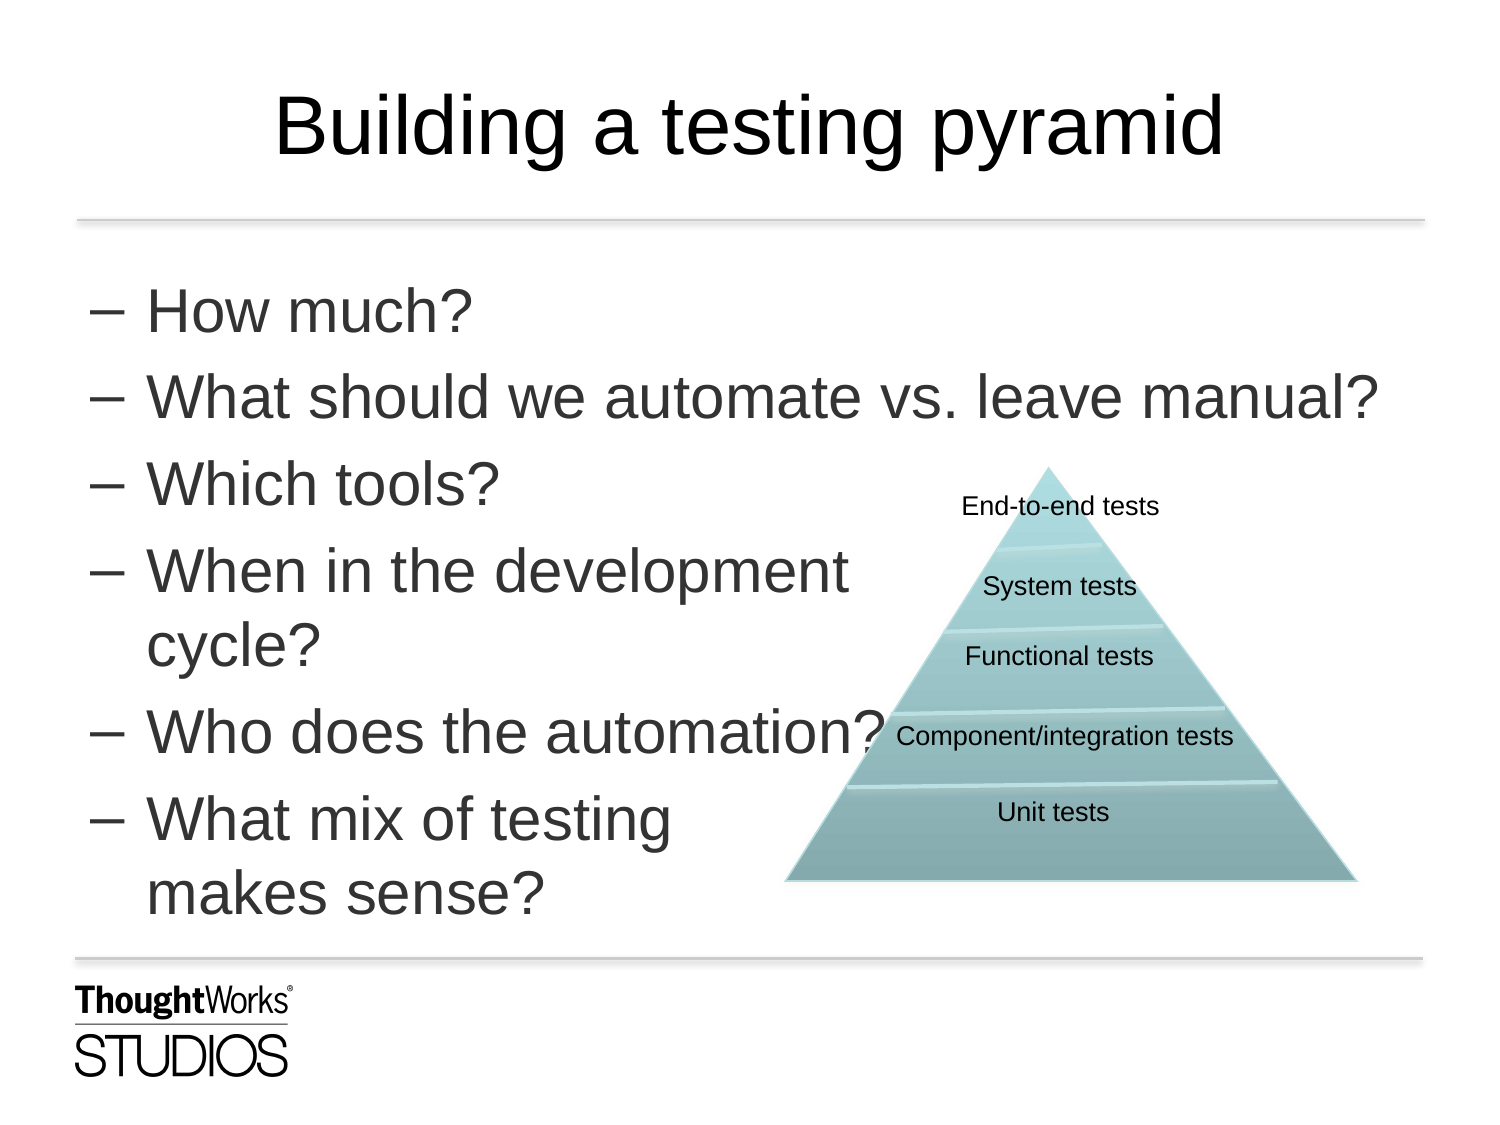

# Building a testing pyramid
How much?
What should we automate vs. leave manual?
Which tools?
When in the development
cycle?
Who does the automation?
What mix of testing
makes sense?

End-to-end tests

System tests

Functional tests

Component/integration tests

Unit tests